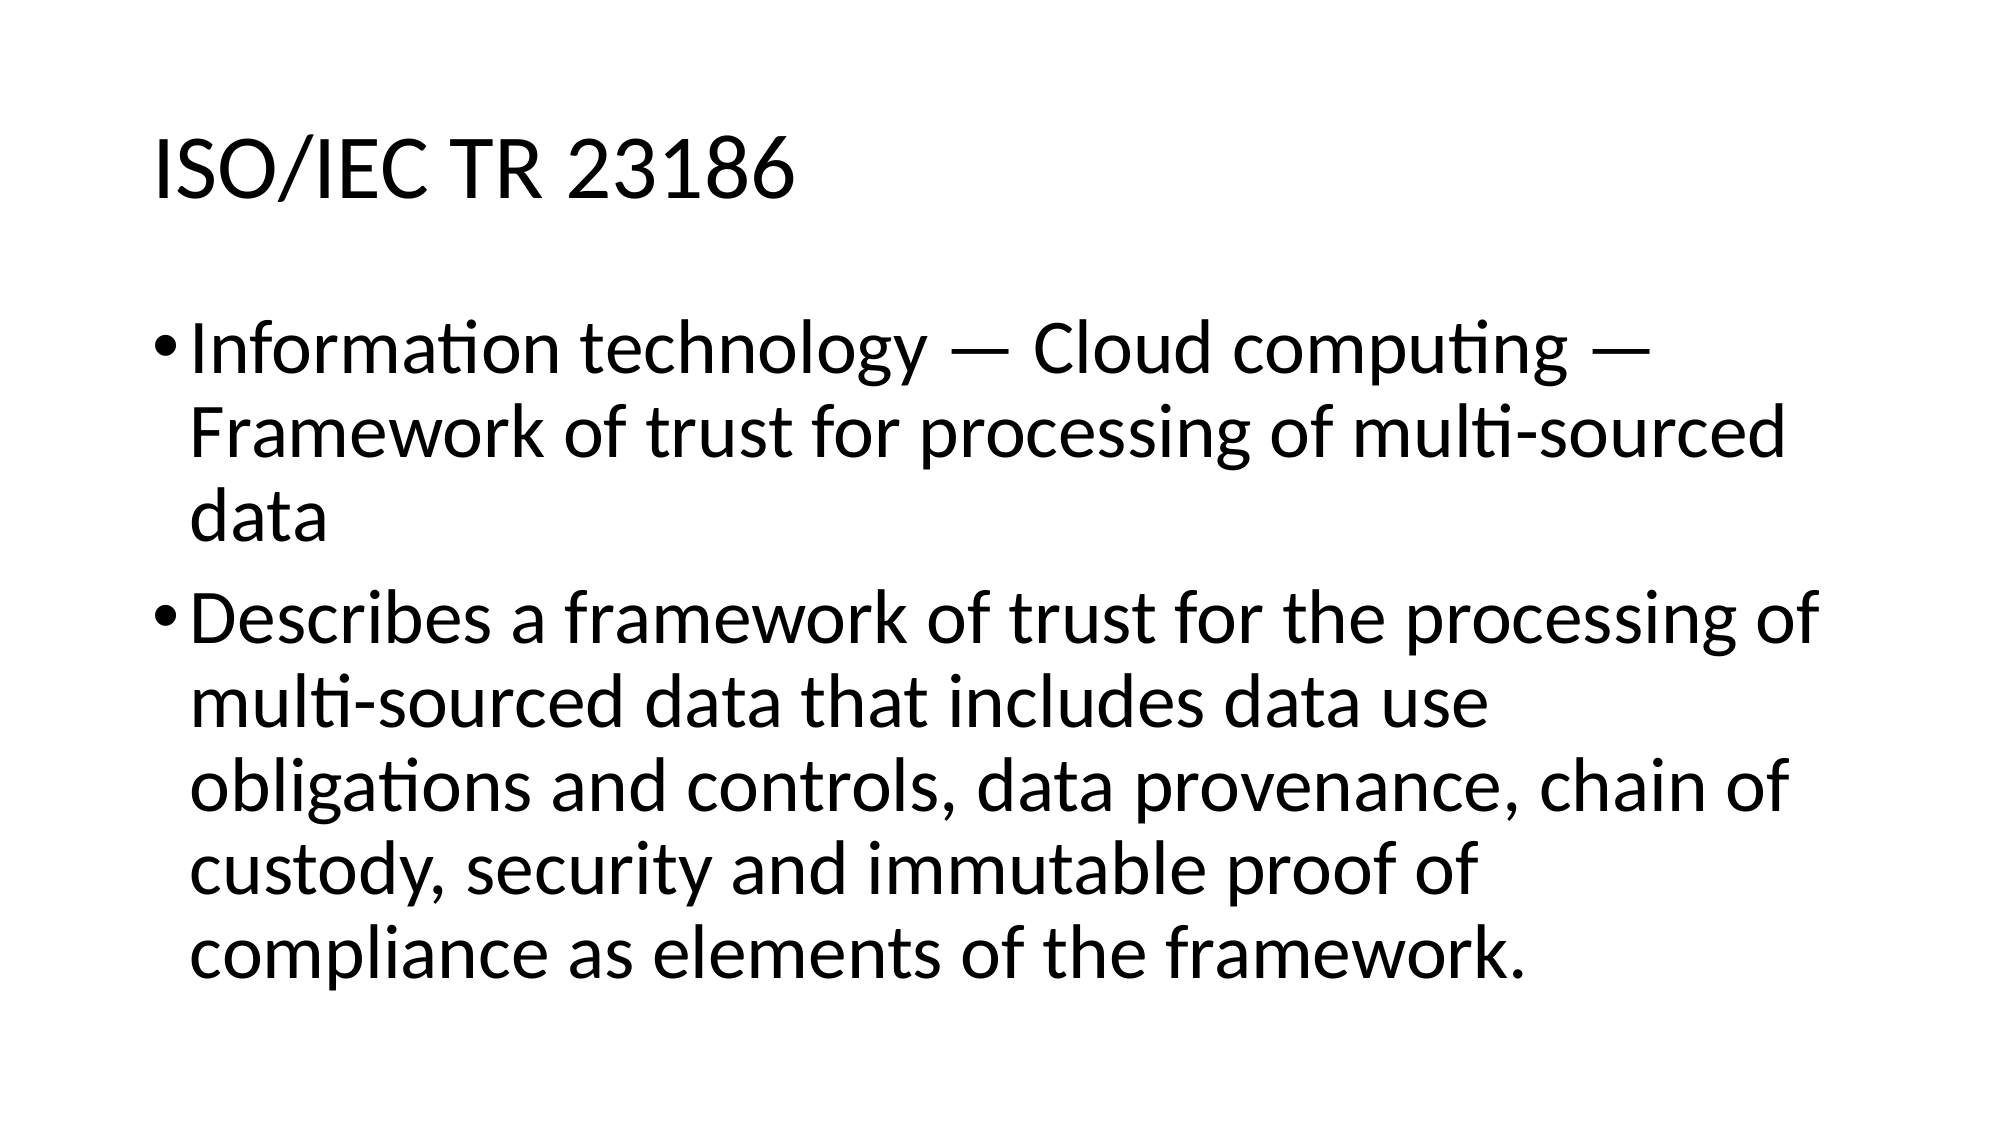

# ISO/IEC TR 23186
Information technology — Cloud computing — Framework of trust for processing of multi-sourced data
Describes a framework of trust for the processing of multi-sourced data that includes data use obligations and controls, data provenance, chain of custody, security and immutable proof of compliance as elements of the framework.